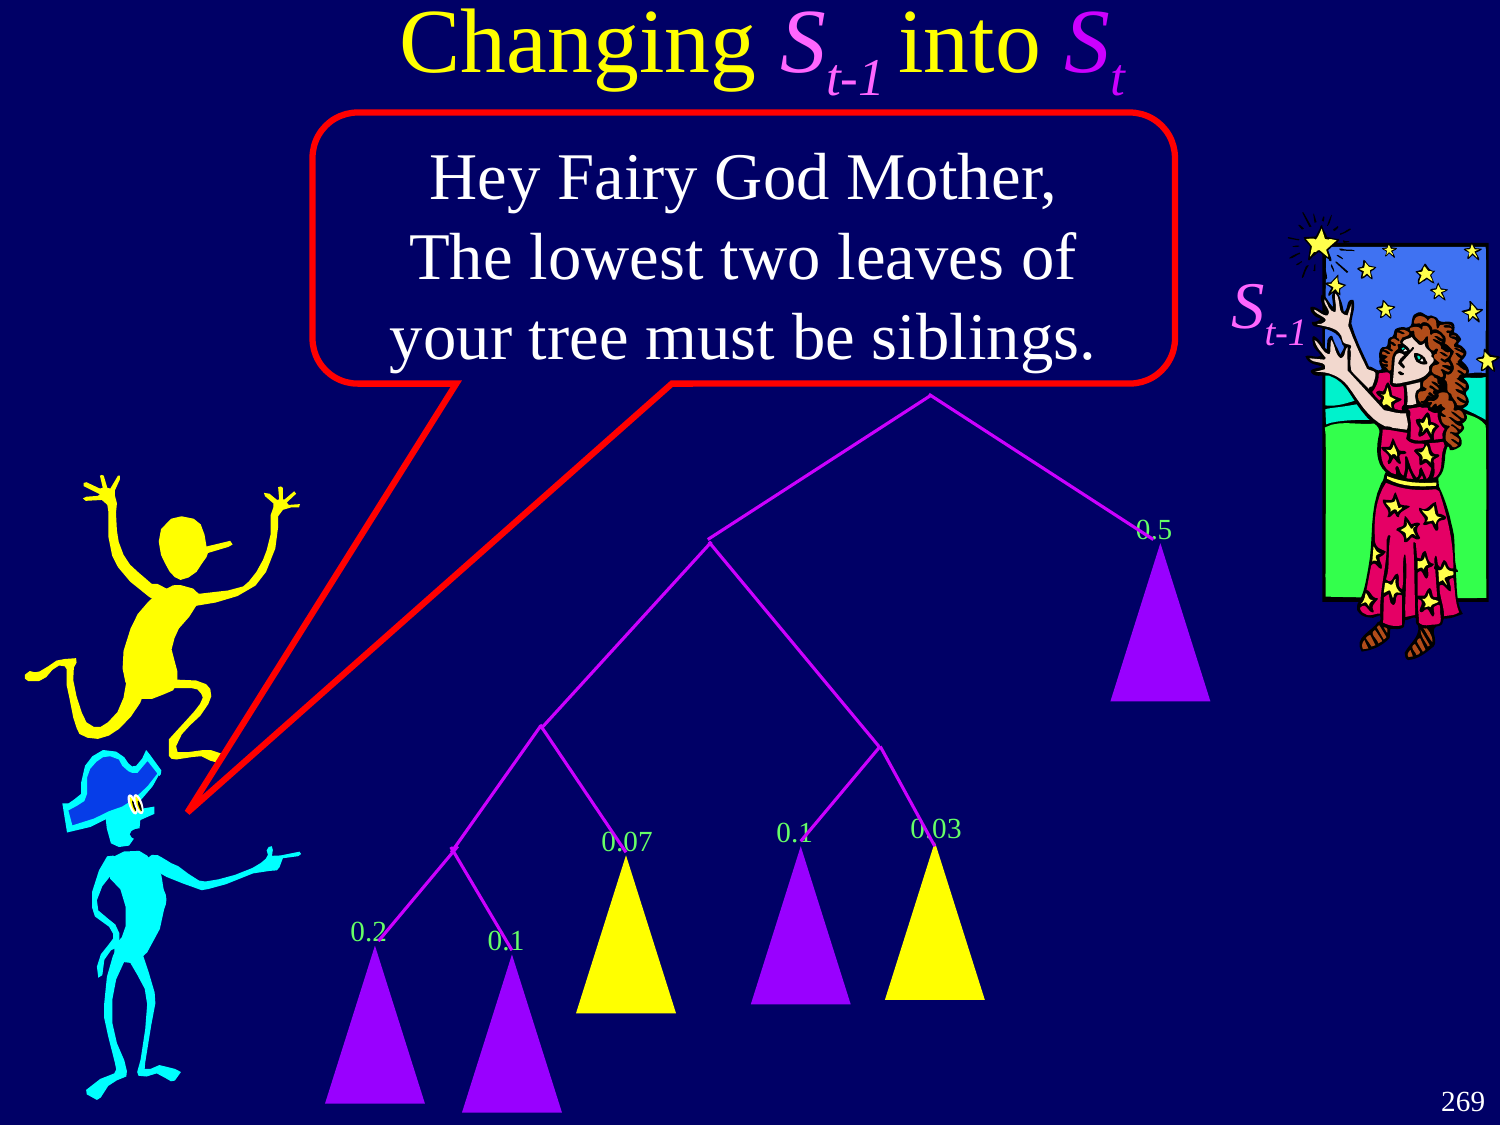

# Changing St-1 into St
Hey Fairy God Mother,
The lowest two leaves of your tree must be siblings.

St-1

0.5

0.03

0.1

0.07

0.2
0.1